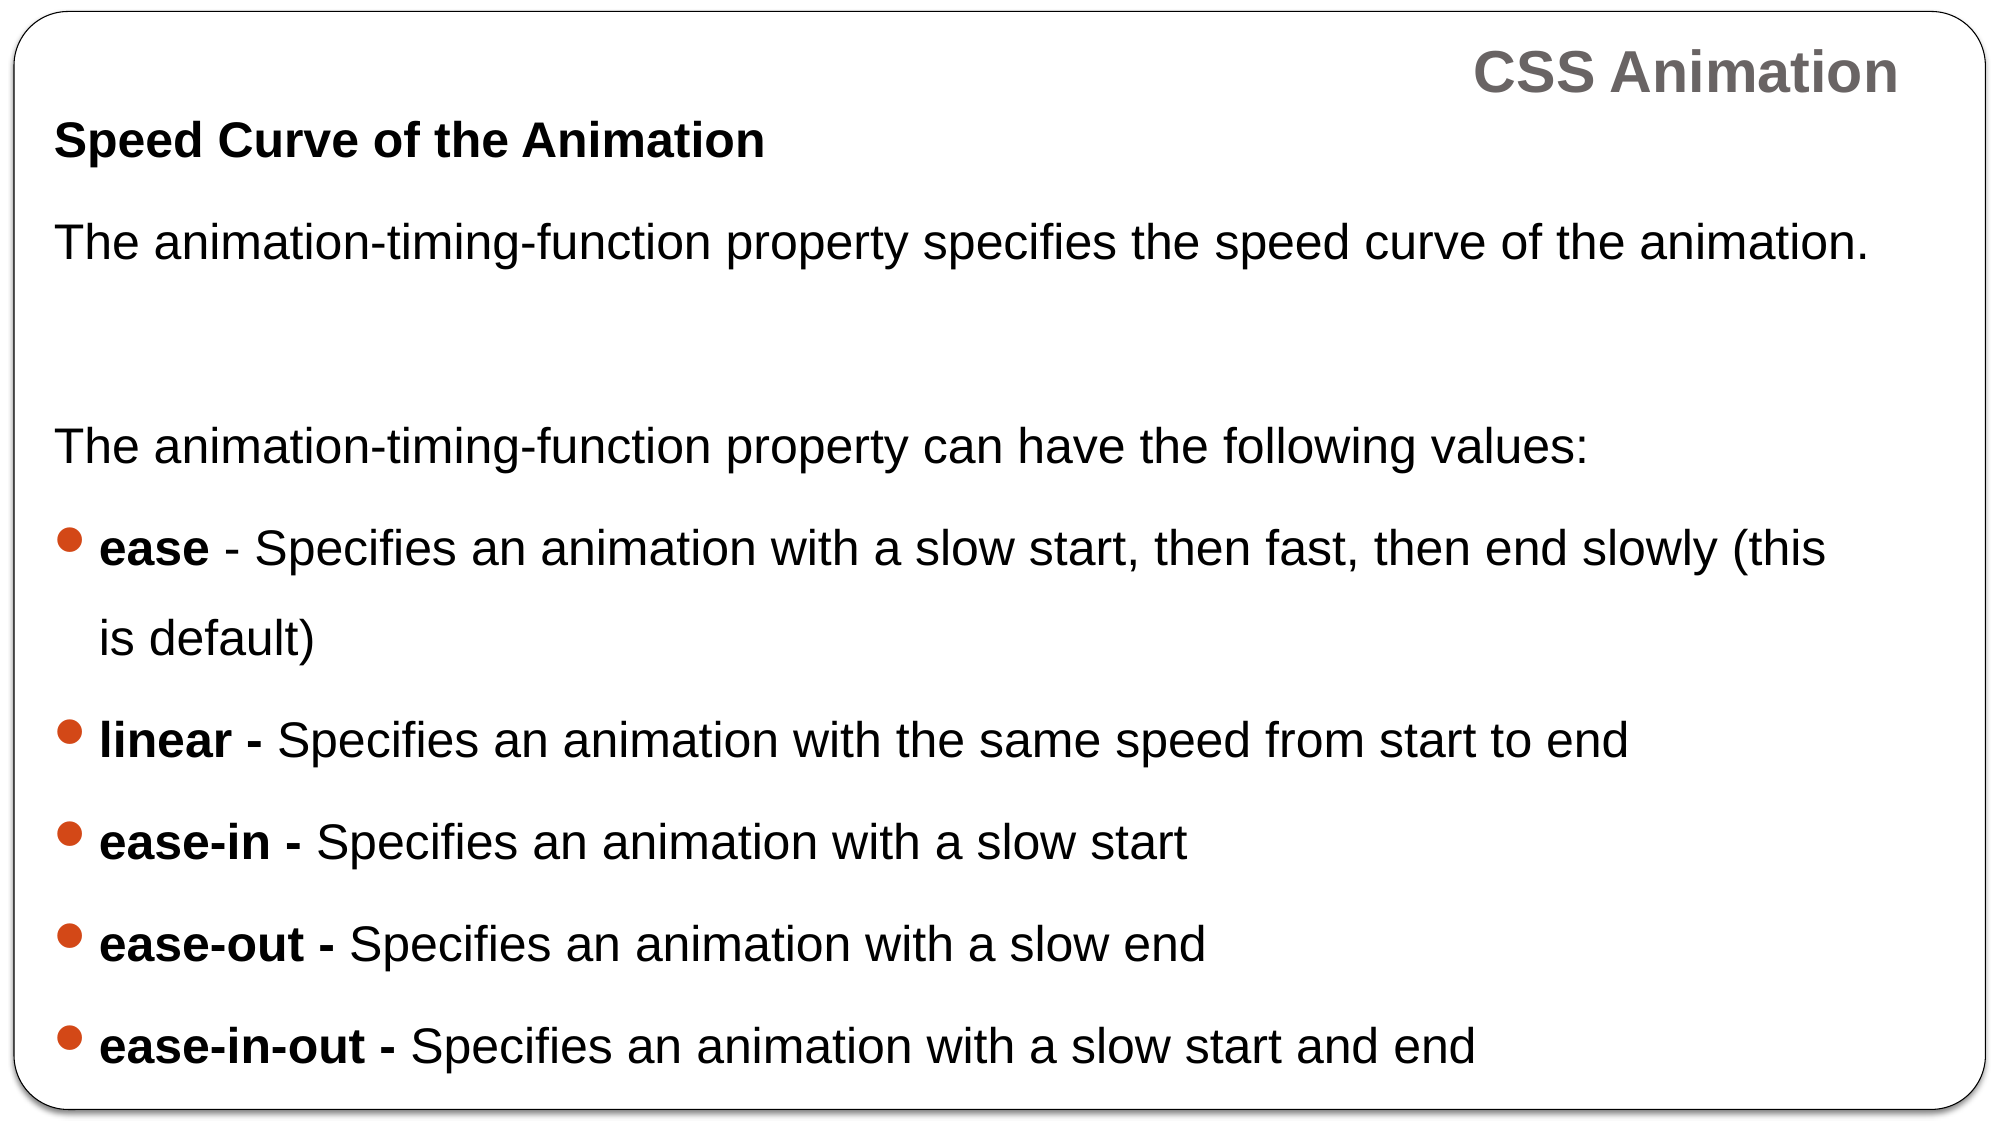

# CSS Animation
Speed Curve of the Animation
The animation-timing-function property specifies the speed curve of the animation.

The animation-timing-function property can have the following values:
ease - Specifies an animation with a slow start, then fast, then end slowly (this is default)
linear - Specifies an animation with the same speed from start to end
ease-in - Specifies an animation with a slow start
ease-out - Specifies an animation with a slow end
ease-in-out - Specifies an animation with a slow start and end
cubic-bezier(n,n,n,n) - Lets you define your own values in a cubic-bezier function